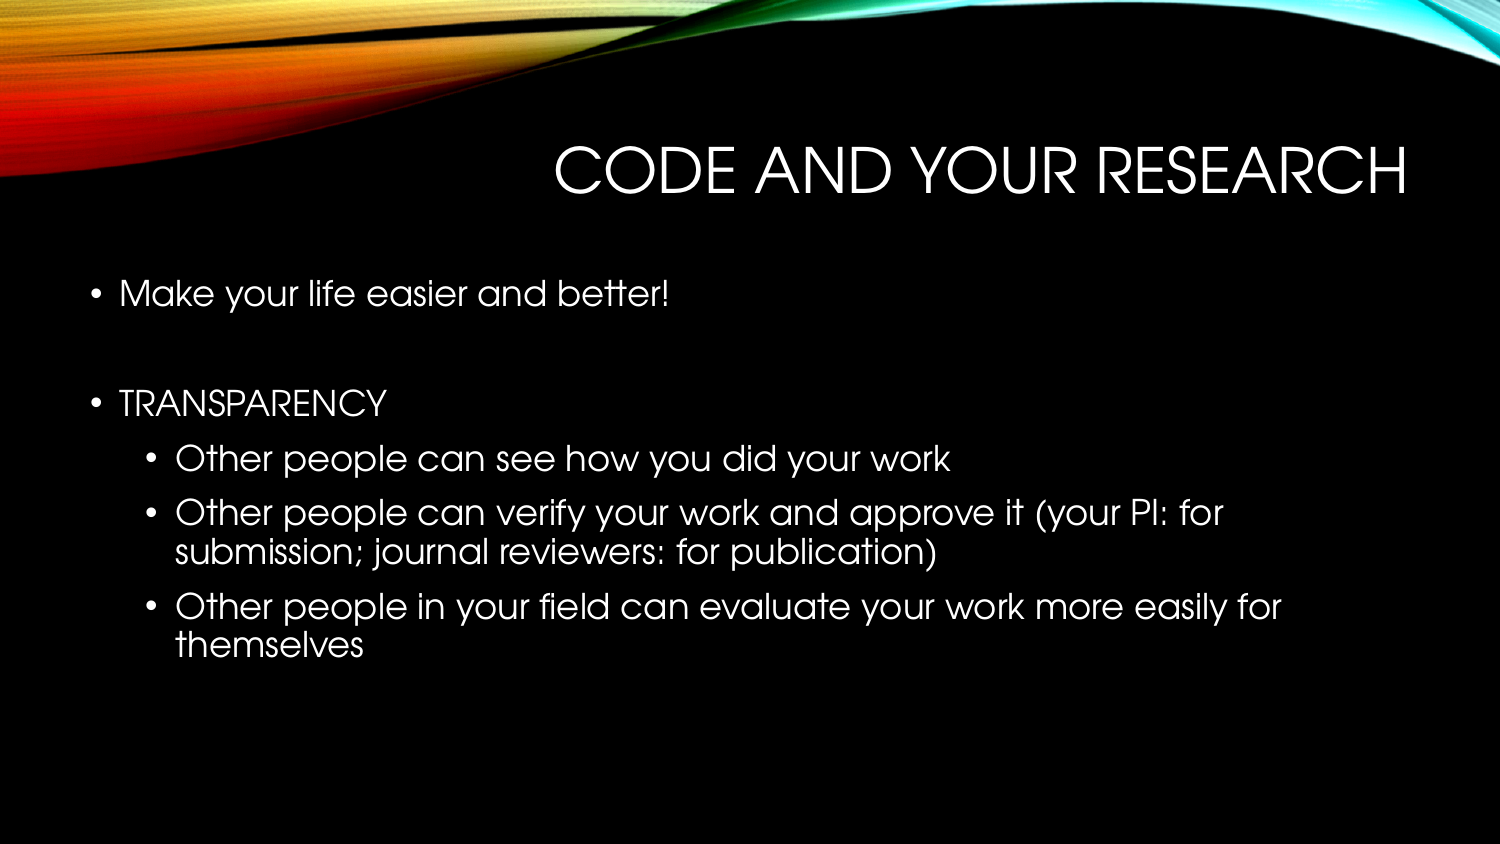

# CODE AND YOUR RESEARCH
Make your life easier and better!

TRANSPARENCY
Other people can see how you did your work
Other people can verify your work and approve it (your PI: for submission; journal reviewers: for publication)
Other people in your field can evaluate your work more easily for themselves